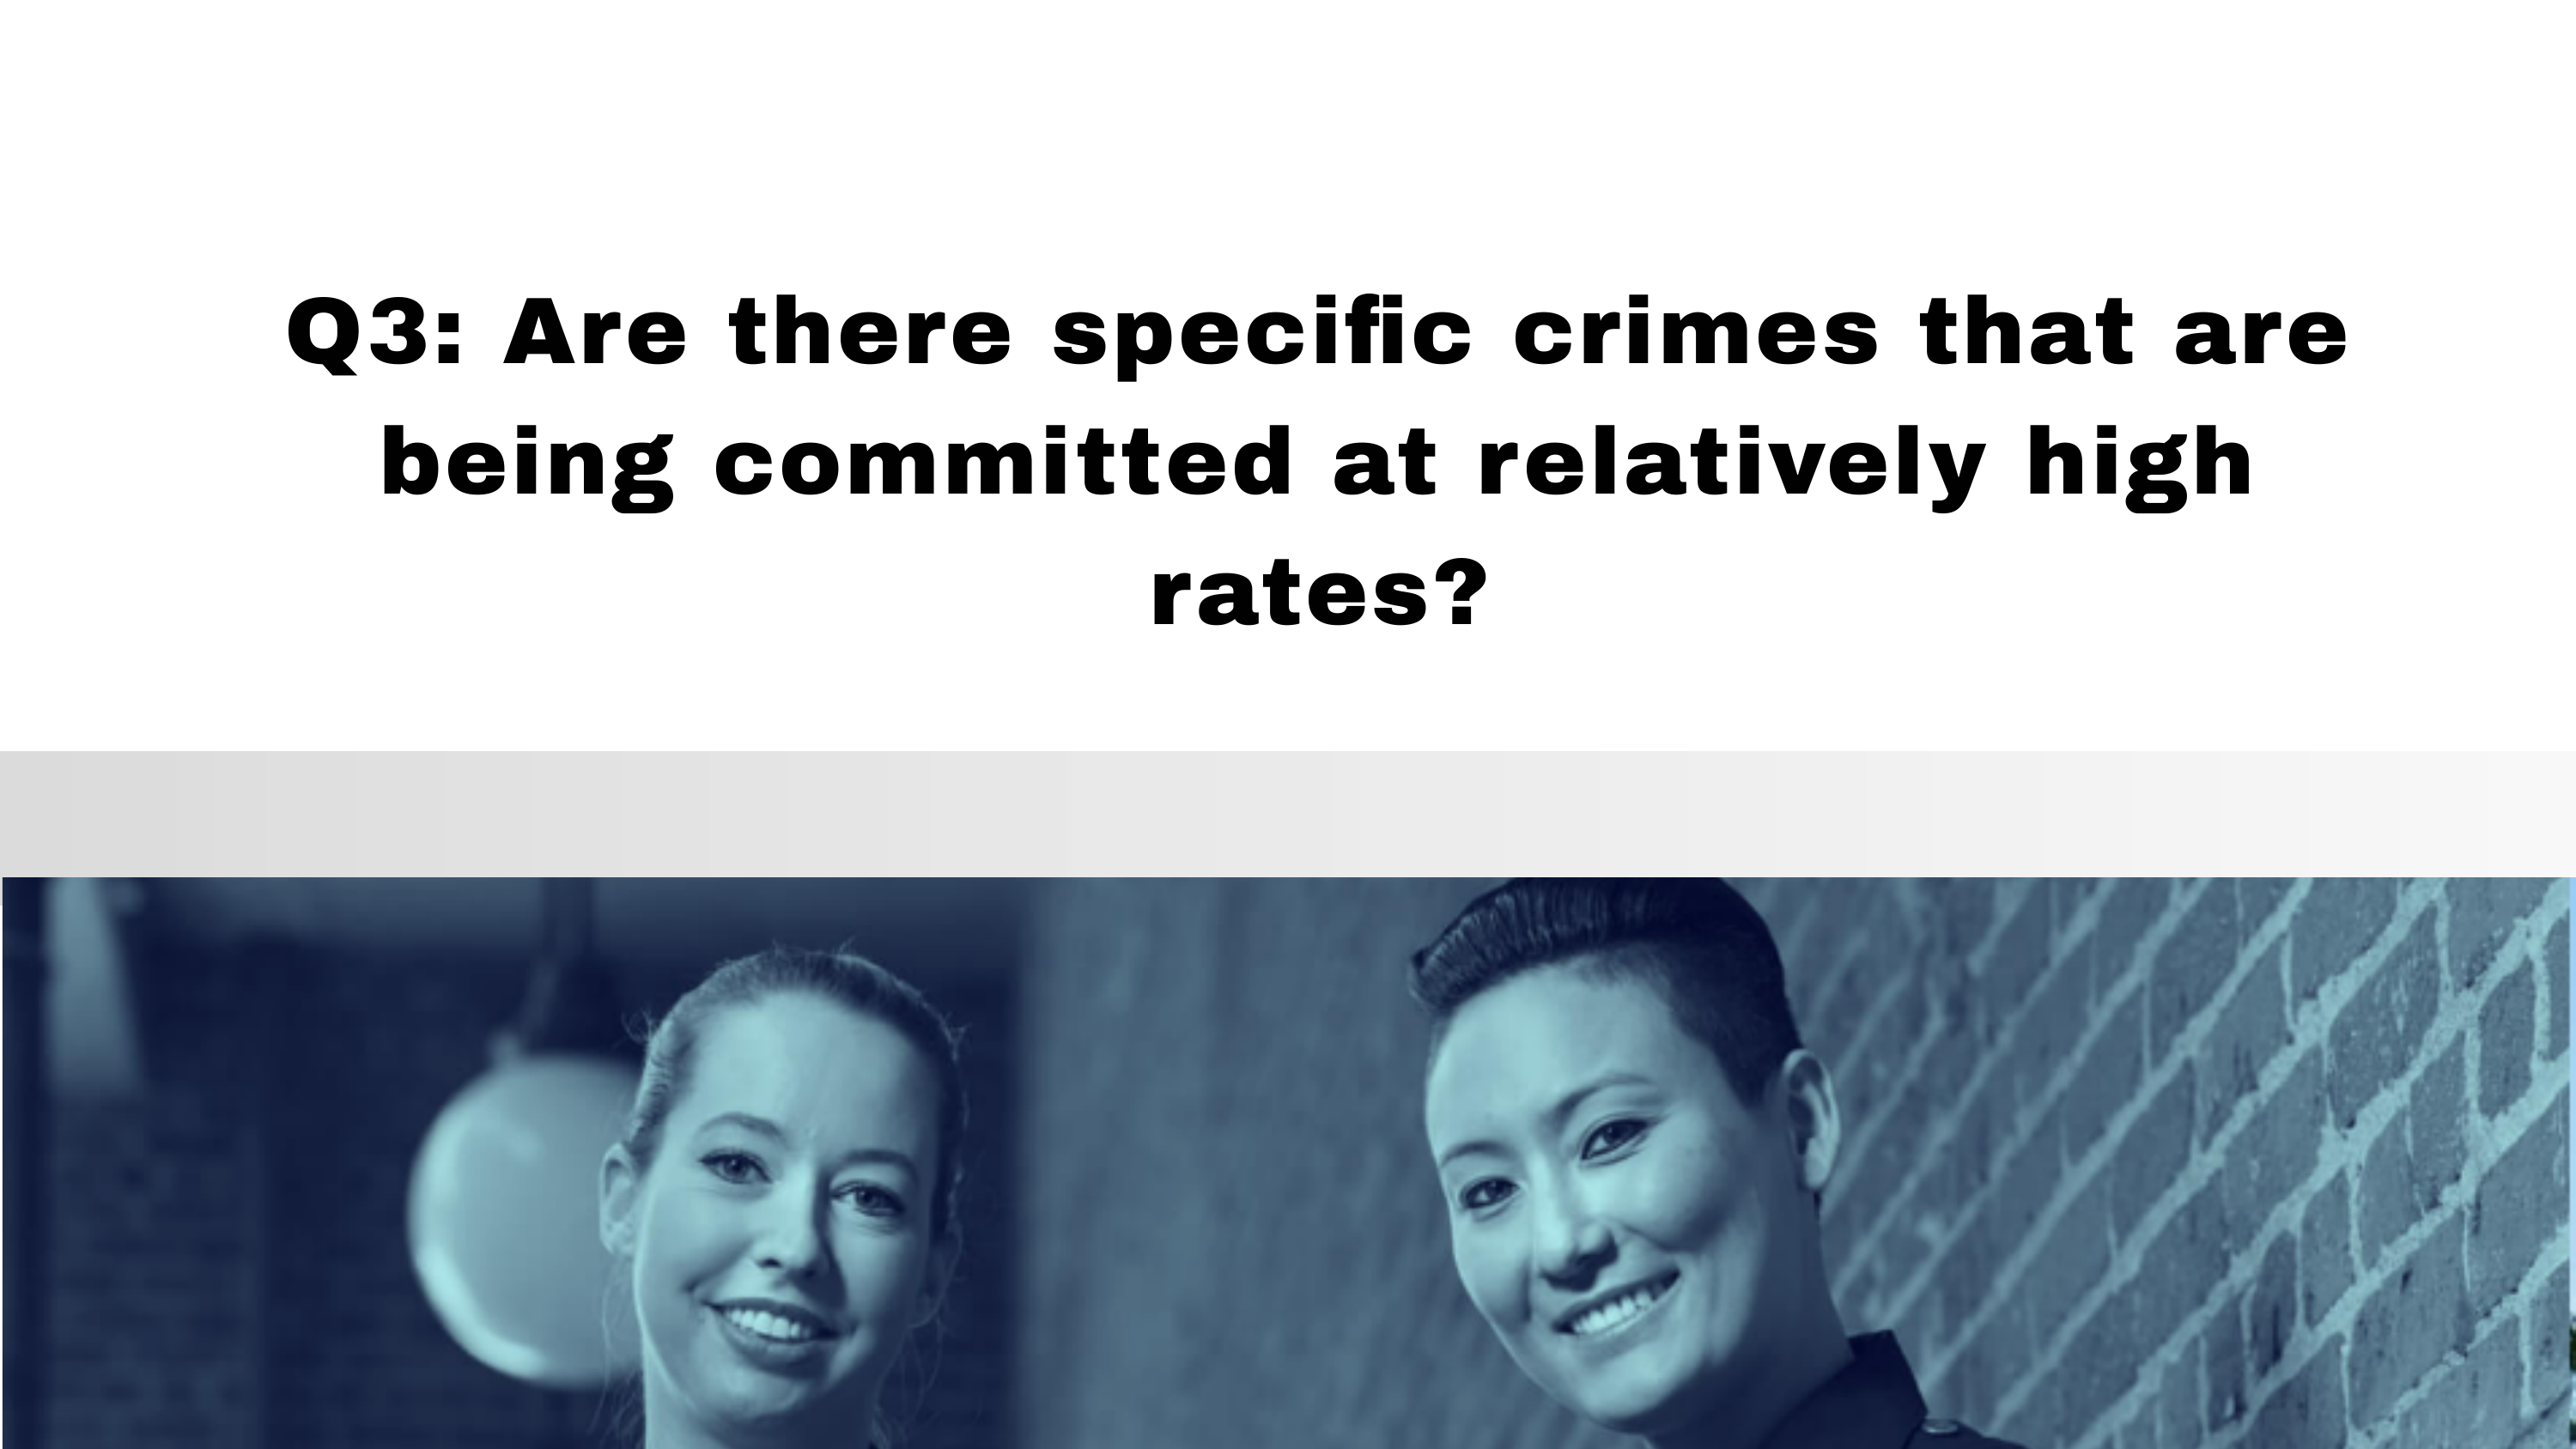

Q3: Are there specific crimes that are being committed at relatively high rates?